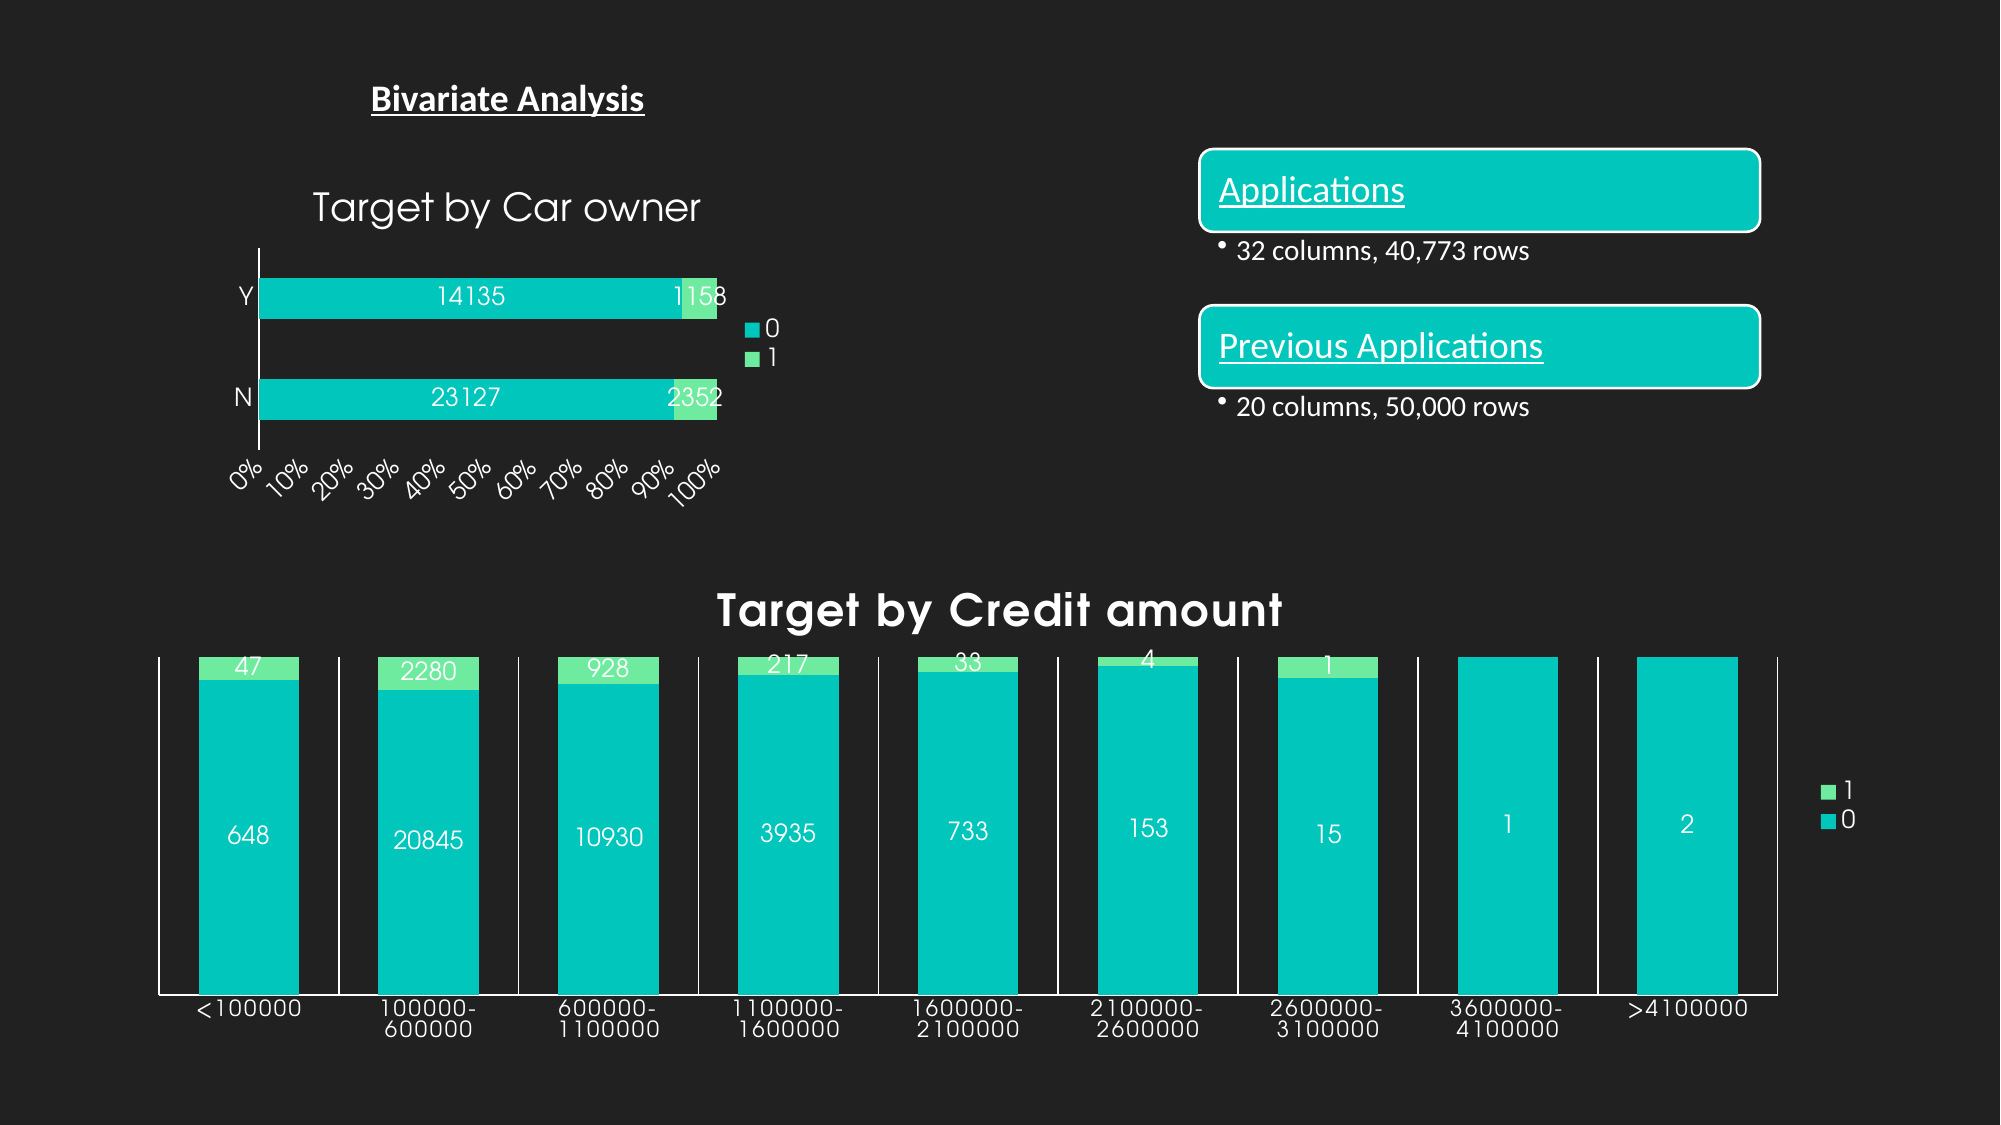

Bivariate Analysis
Applications
32 columns, 40,773 rows
Previous Applications
20 columns, 50,000 rows

### Chart: Target by Car owner

| Category | 0 | 1 |
|---|---|---|
| N | 23127.0 | 2352.0 |
| Y | 14135.0 | 1158.0 |

### Chart: Target by Credit amount

| Category | 0 | 1 |
|---|---|---|
| <100000 | 648.0 | 47.0 |
| 100000-600000 | 20845.0 | 2280.0 |
| 600000-1100000 | 10930.0 | 928.0 |
| 1100000-1600000 | 3935.0 | 217.0 |
| 1600000-2100000 | 733.0 | 33.0 |
| 2100000-2600000 | 153.0 | 4.0 |
| 2600000-3100000 | 15.0 | 1.0 |
| 3600000-4100000 | 1.0 | None |
| >4100000 | 2.0 | None |